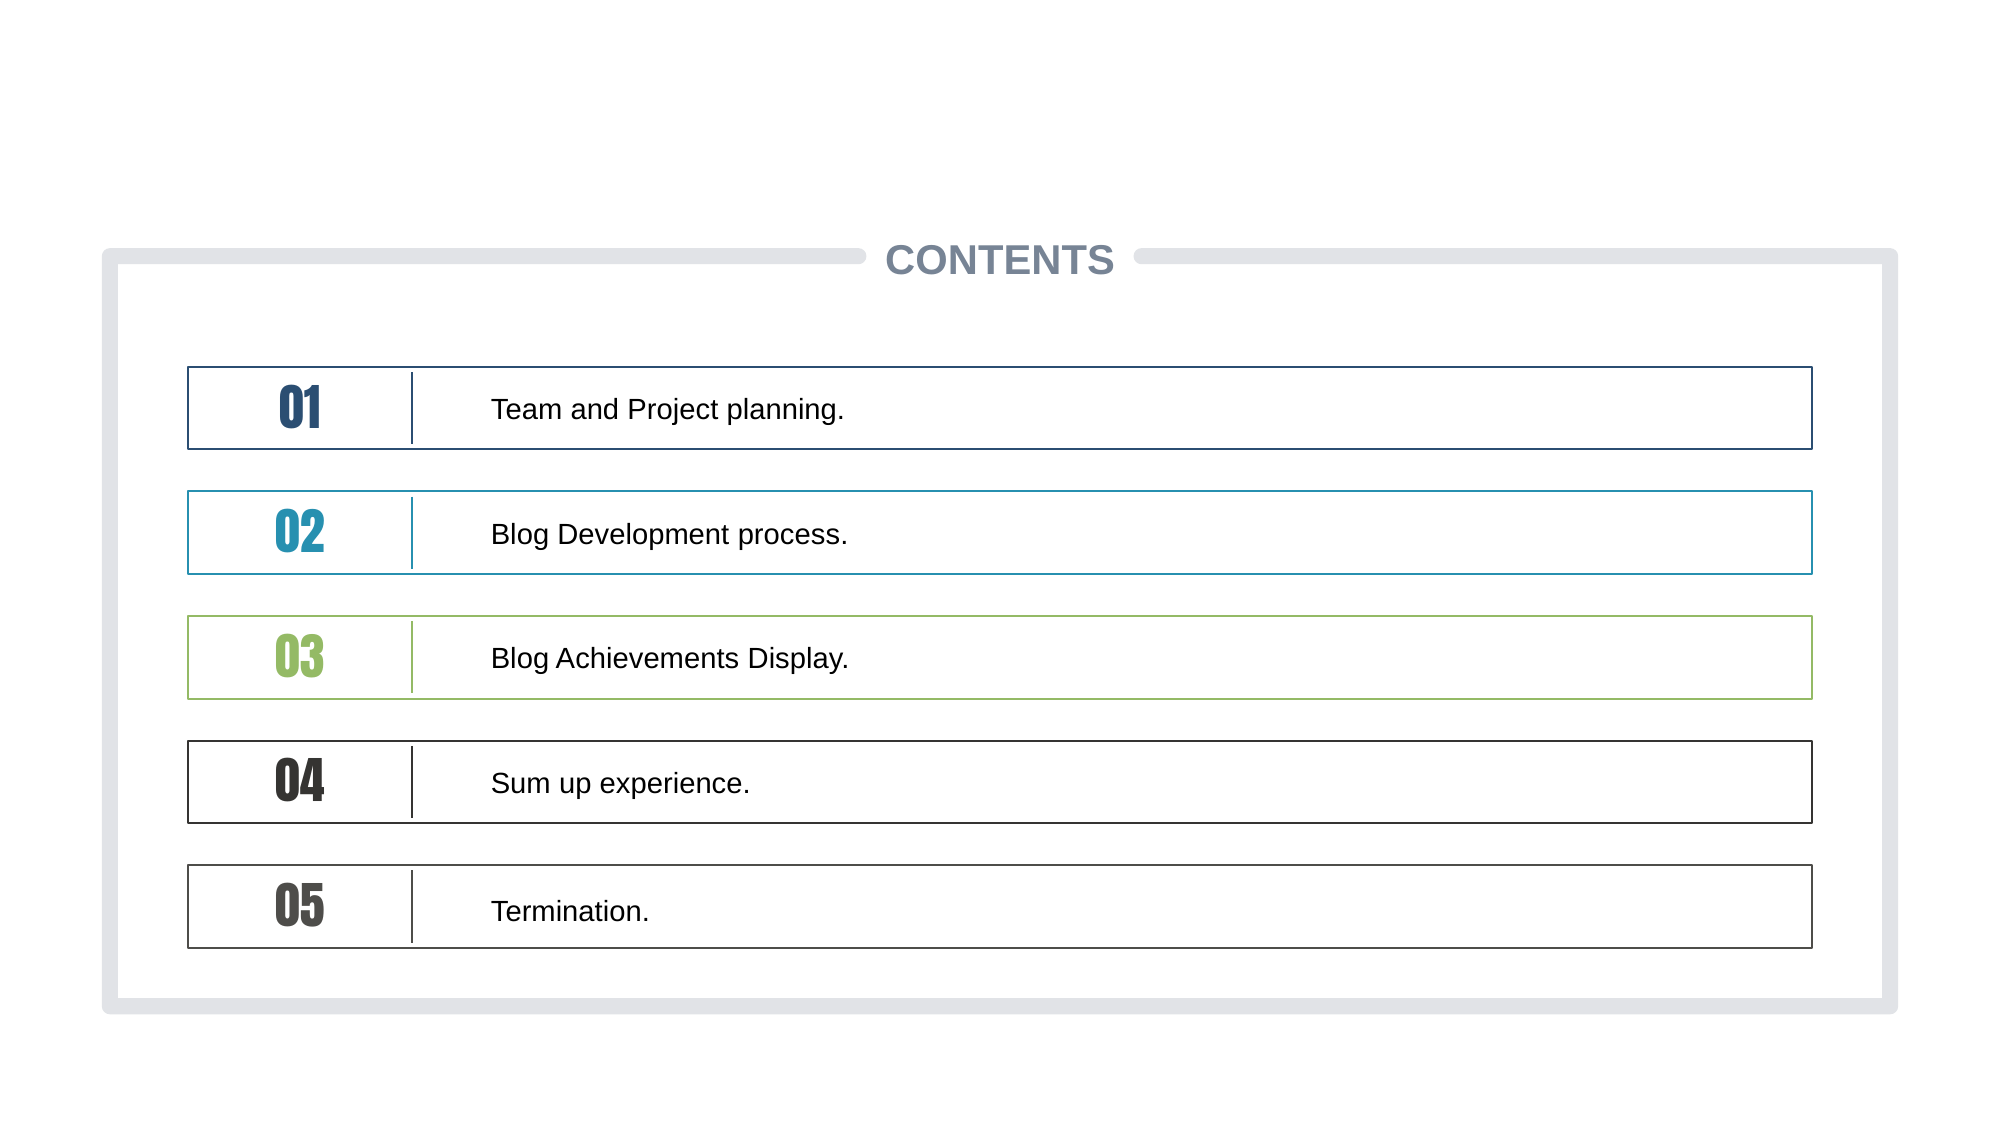

CONTENTS

01
Team and Project planning.

02
Blog Development process.
03
Blog Achievements Display.

04
Sum up experience.

05
Termination.